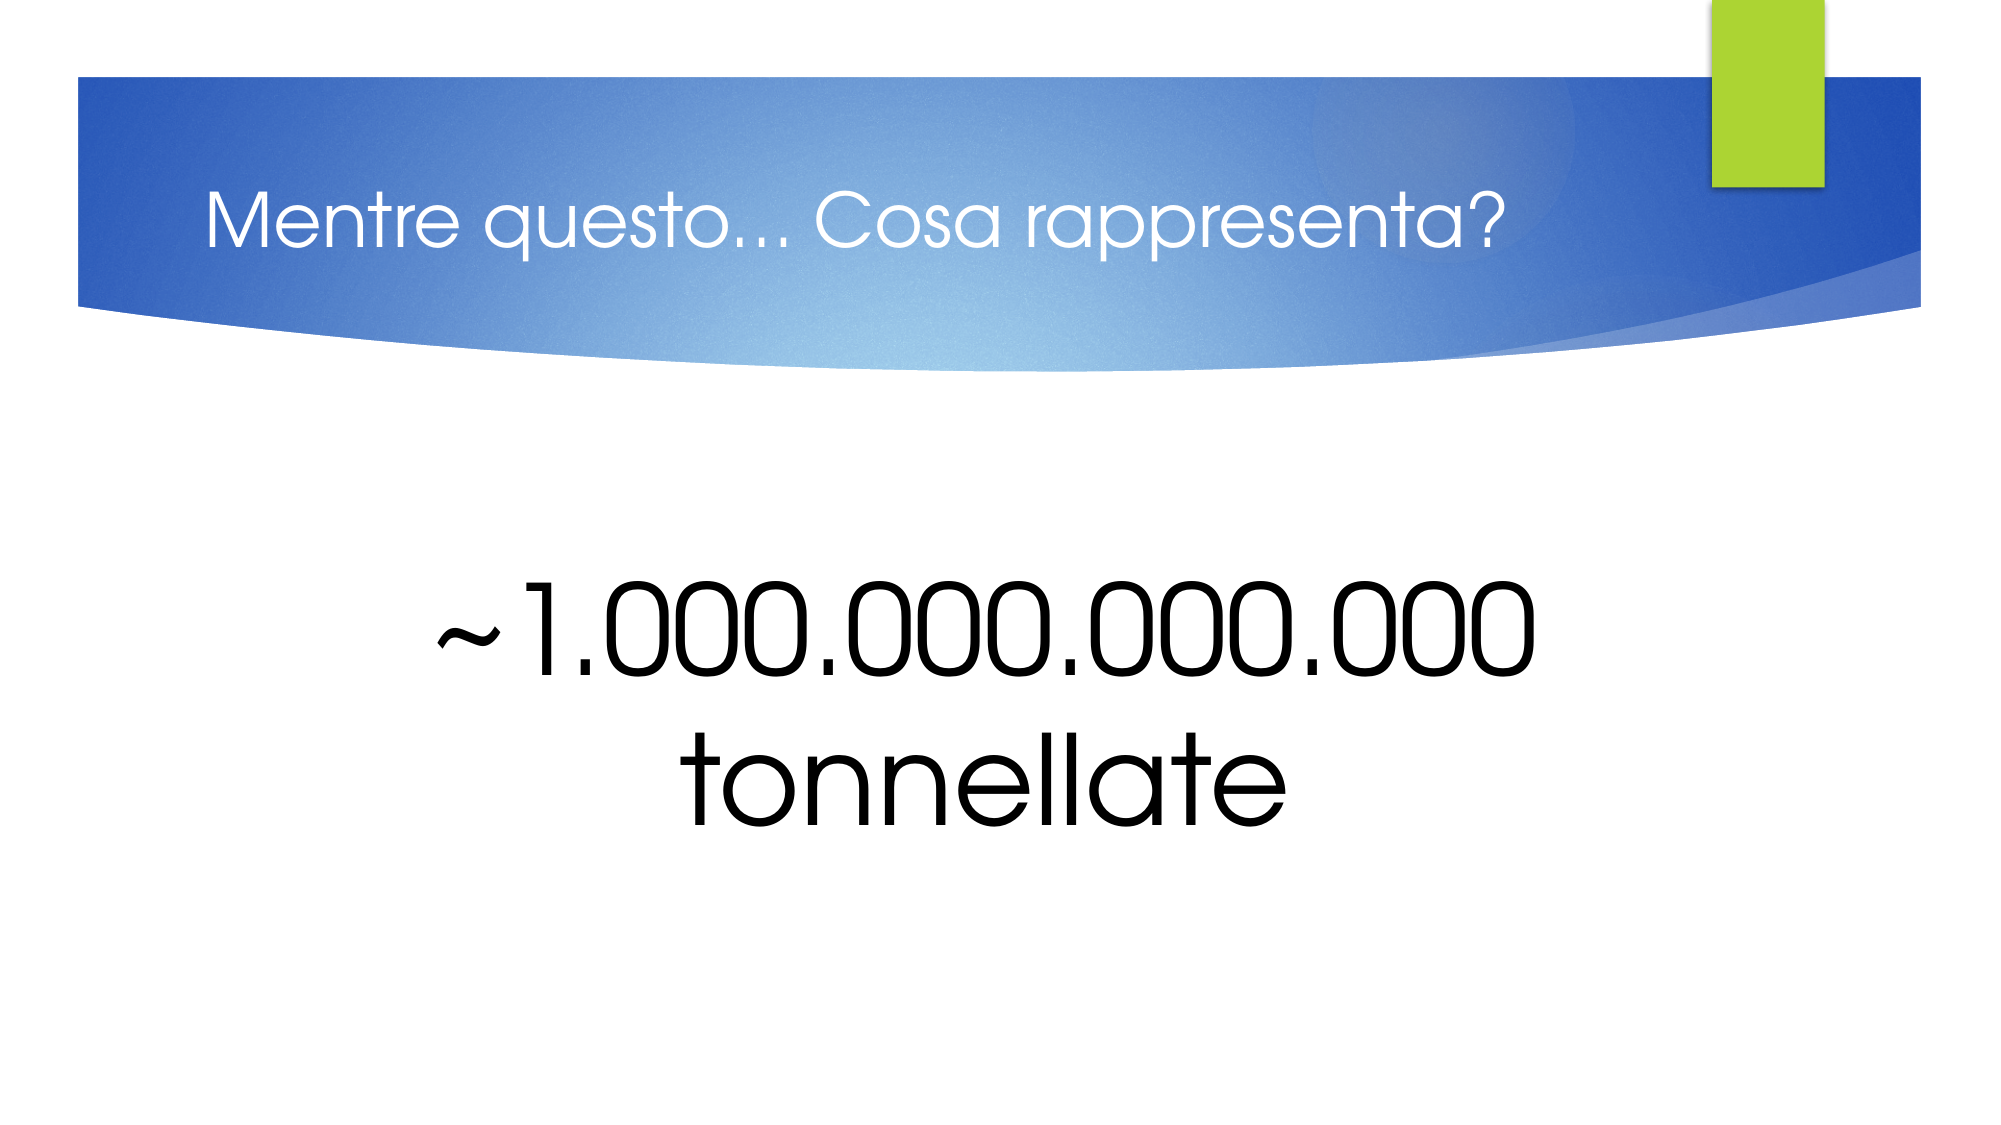

# Mentre questo… Cosa rappresenta?

~1.000.000.000.000
tonnellate